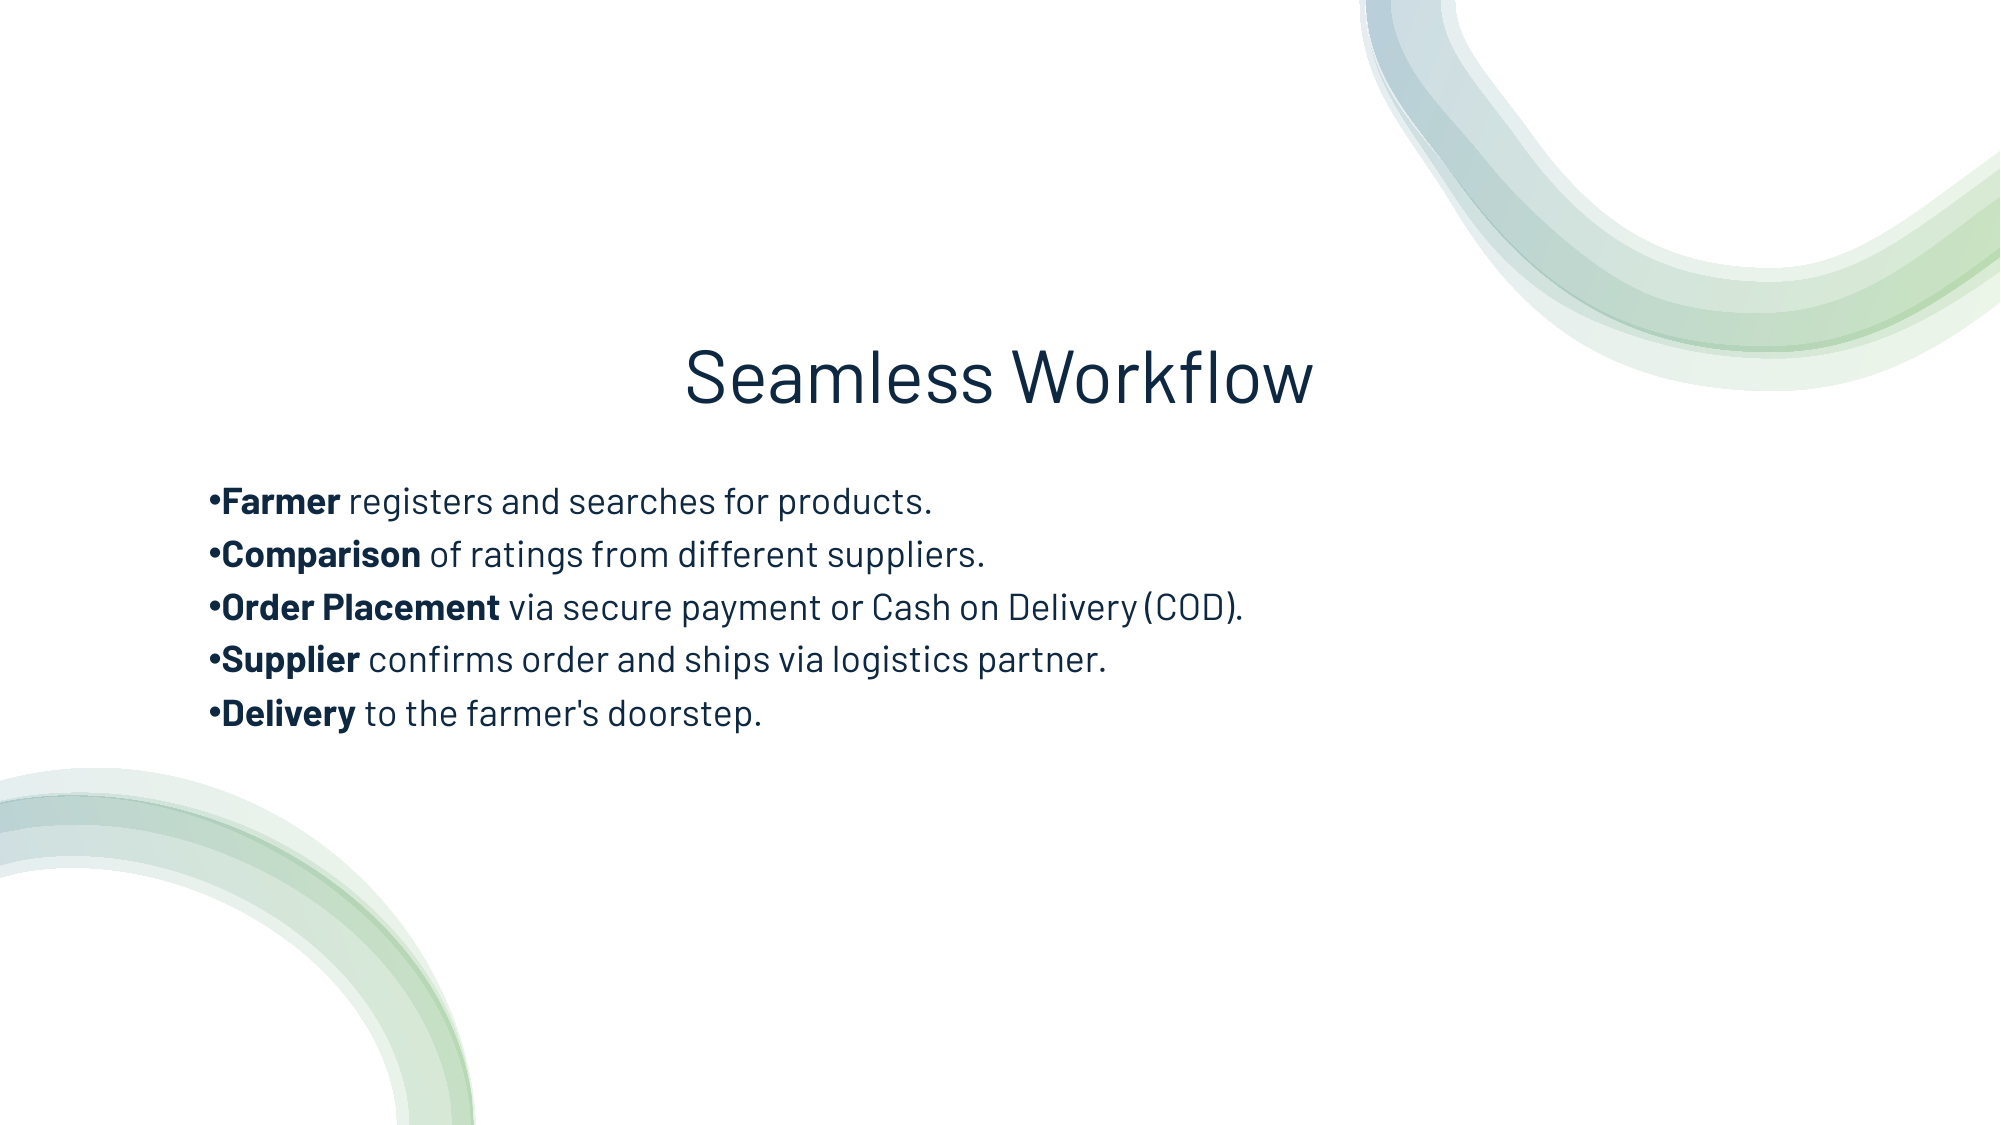

# Seamless Workflow
Farmer registers and searches for products.
Comparison of ratings from different suppliers.
Order Placement via secure payment or Cash on Delivery (COD).
Supplier confirms order and ships via logistics partner.
Delivery to the farmer's doorstep.